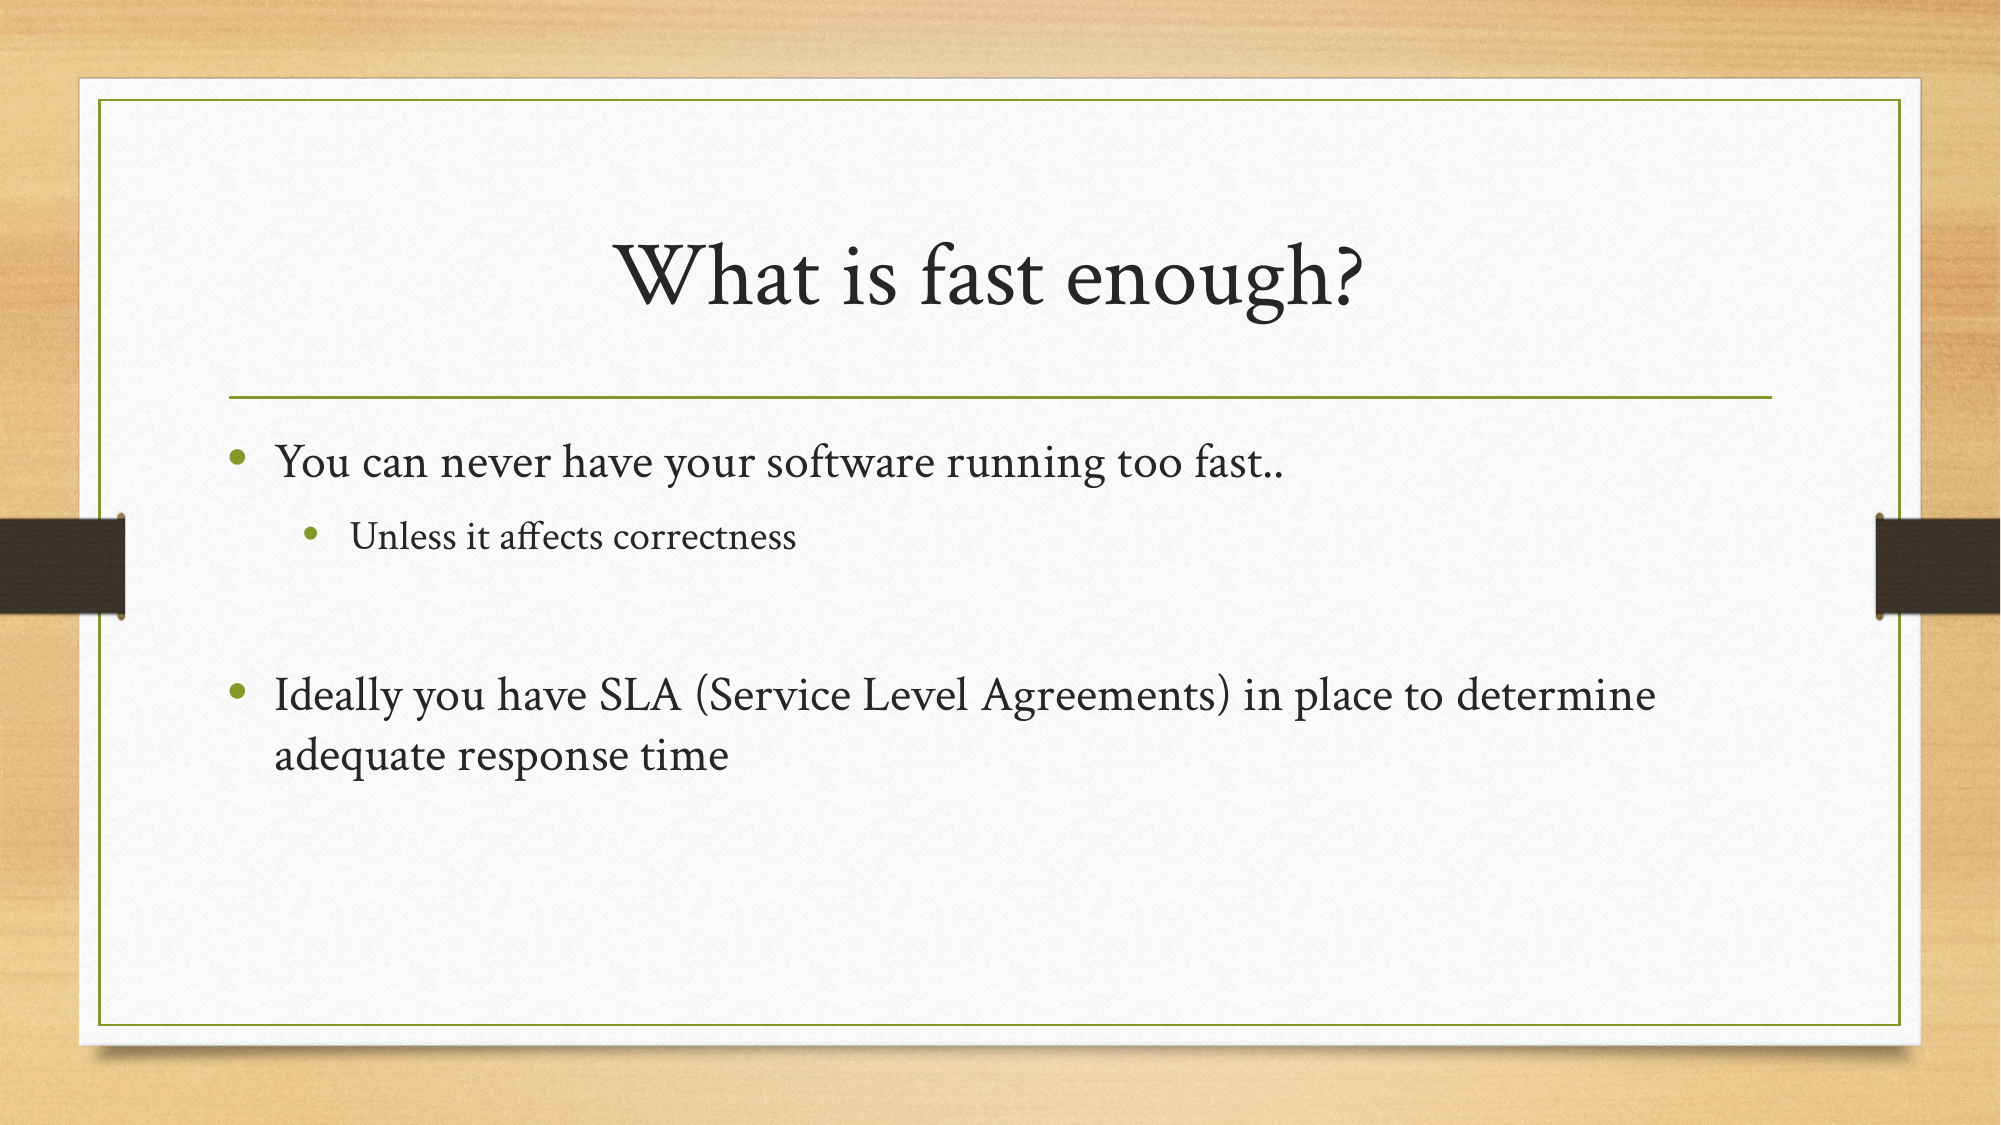

# What is fast enough?
You can never have your software running too fast..
Unless it affects correctness

Ideally you have SLA (Service Level Agreements) in place to determine adequate response time